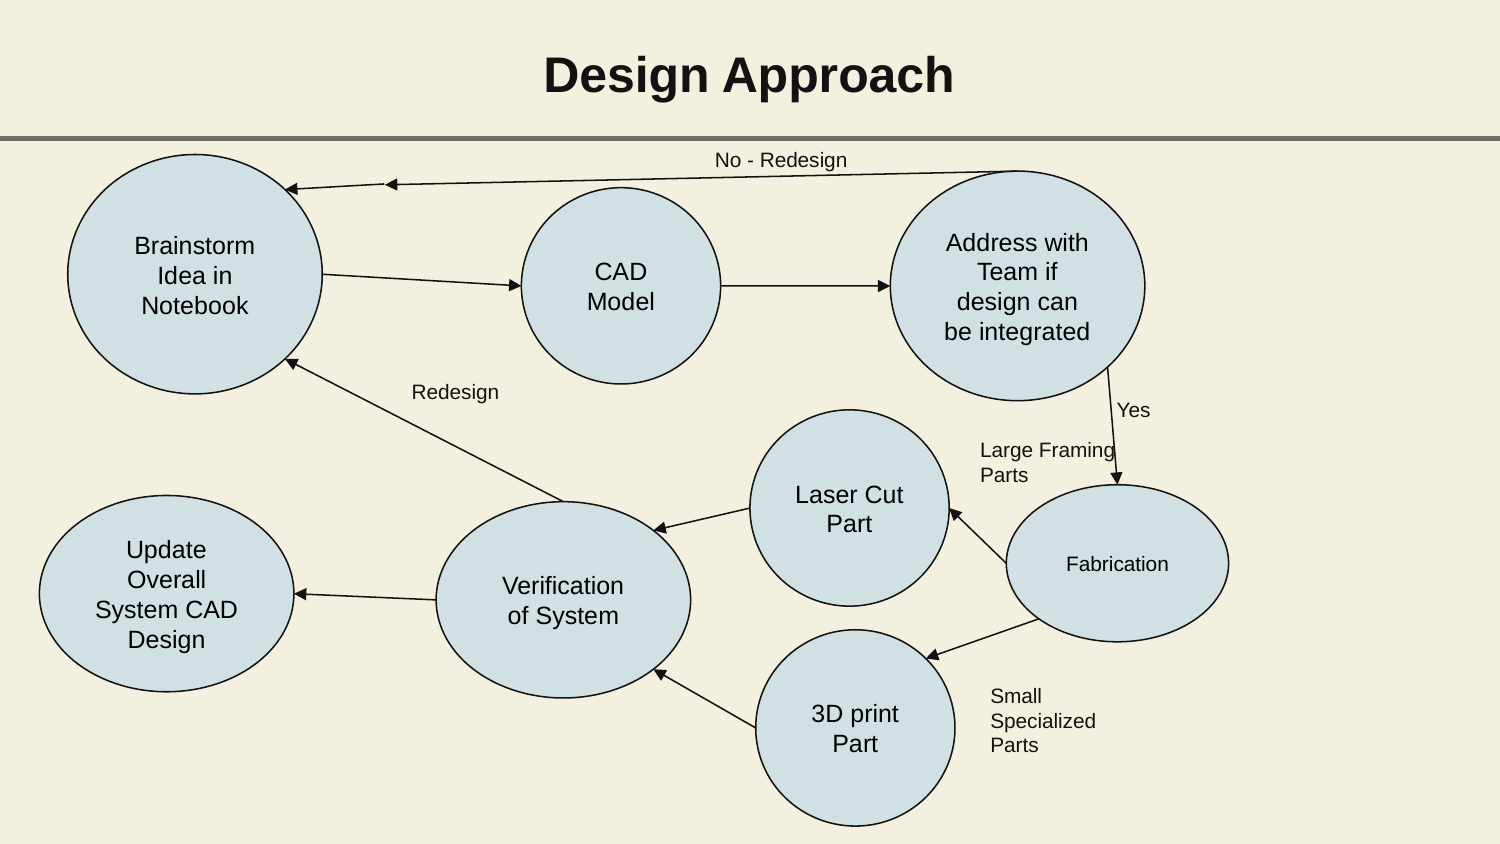

Design Approach
No - Redesign
Brainstorm Idea in Notebook
Address with Team if design can be integrated
CAD Model
Redesign
Yes
Laser Cut Part
Large Framing Parts
Fabrication
Update Overall System CAD Design
Verification of System
3D print Part
Small Specialized Parts